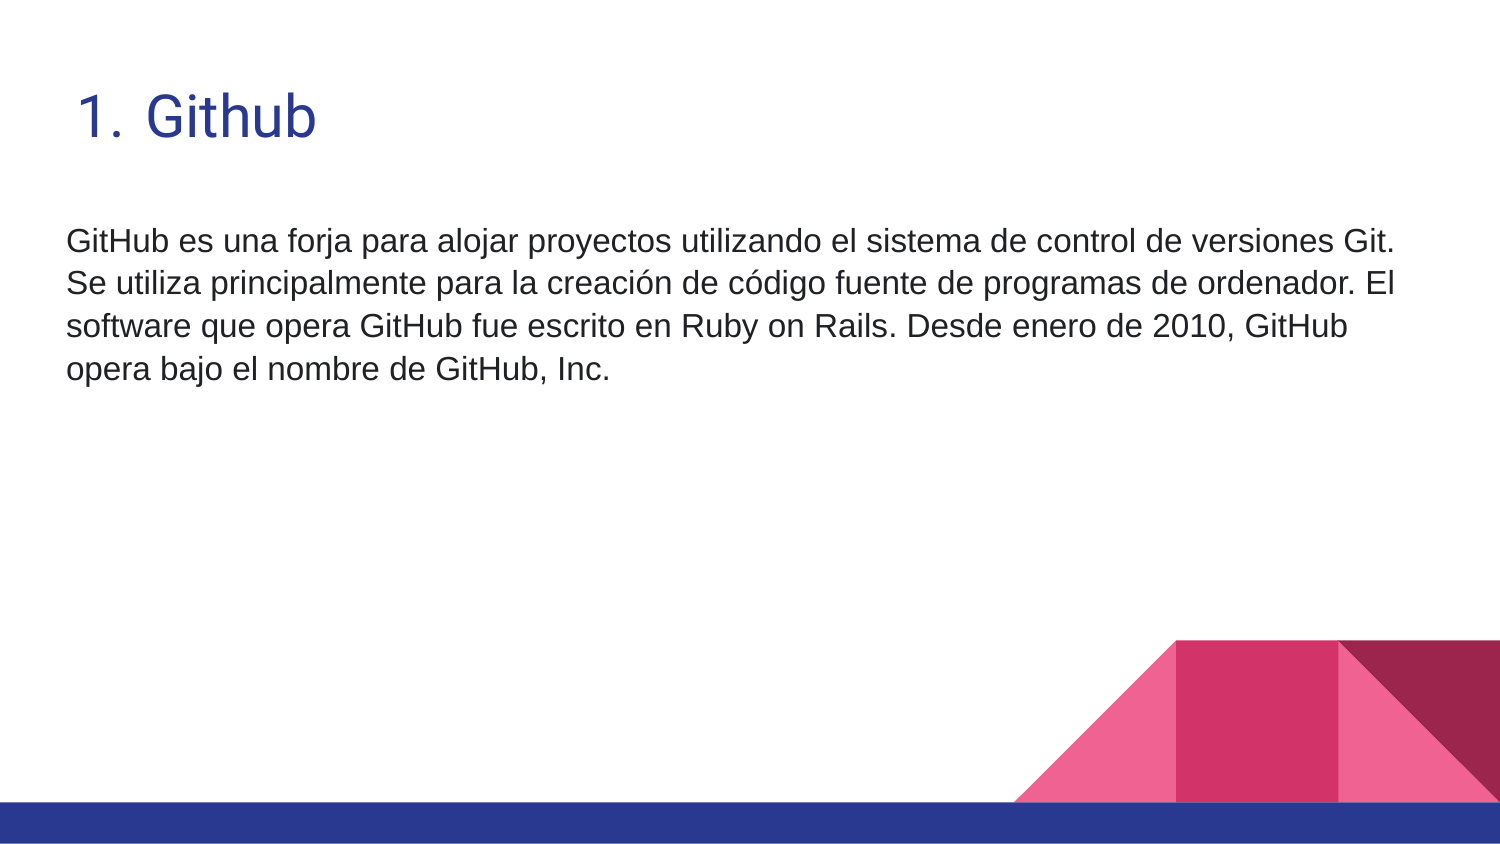

# Github
GitHub es una forja para alojar proyectos utilizando el sistema de control de versiones Git. Se utiliza principalmente para la creación de código fuente de programas de ordenador. El software que opera GitHub fue escrito en Ruby on Rails. Desde enero de 2010, GitHub opera bajo el nombre de GitHub, Inc.